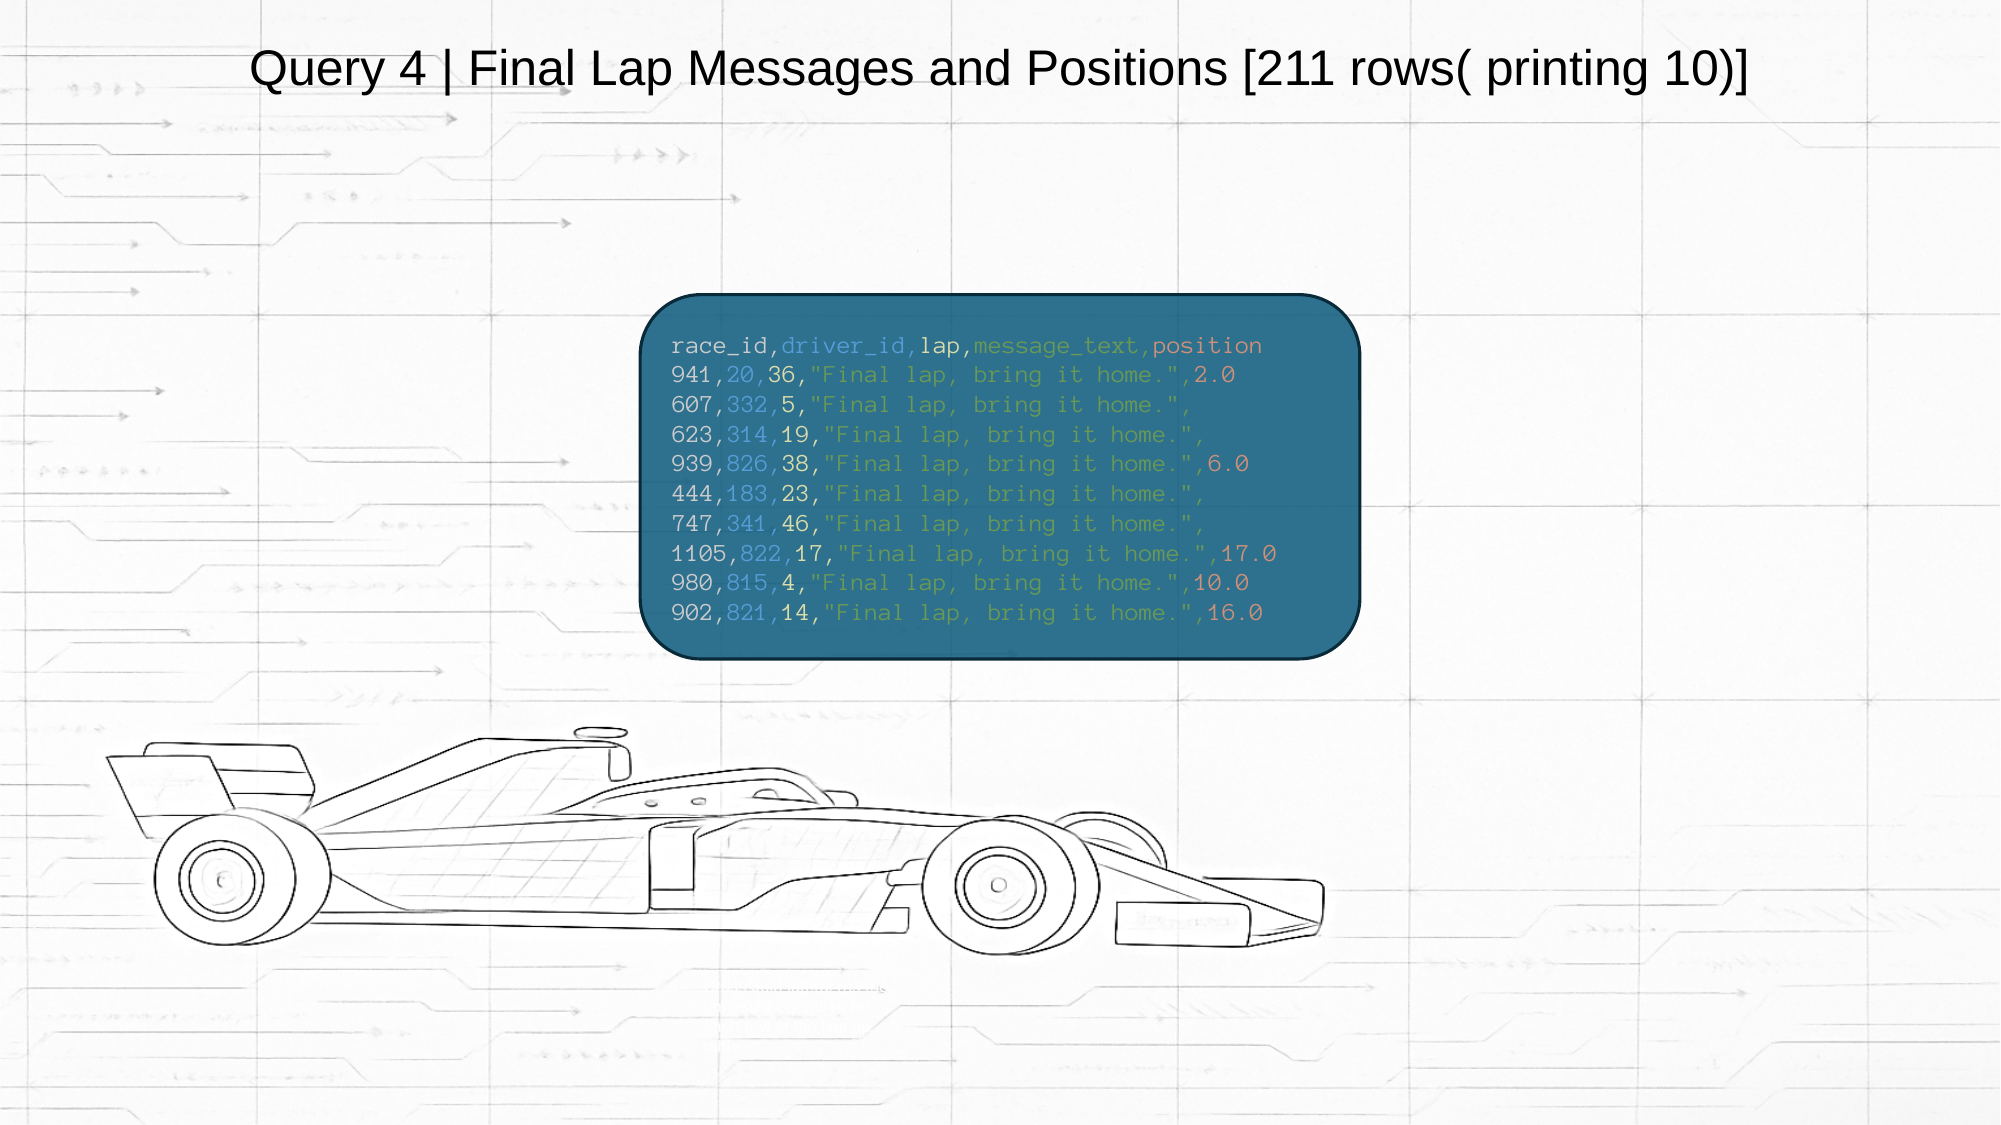

# Query 4 | Final Lap Messages and Positions [211 rows( printing 10)]
race_id,driver_id,lap,message_text,position
941,20,36,"Final lap, bring it home.",2.0
607,332,5,"Final lap, bring it home.",
623,314,19,"Final lap, bring it home.",
939,826,38,"Final lap, bring it home.",6.0
444,183,23,"Final lap, bring it home.",
747,341,46,"Final lap, bring it home.",
1105,822,17,"Final lap, bring it home.",17.0
980,815,4,"Final lap, bring it home.",10.0
902,821,14,"Final lap, bring it home.",16.0
Cross Join lateral rns the unnested operation for each row in the line up table